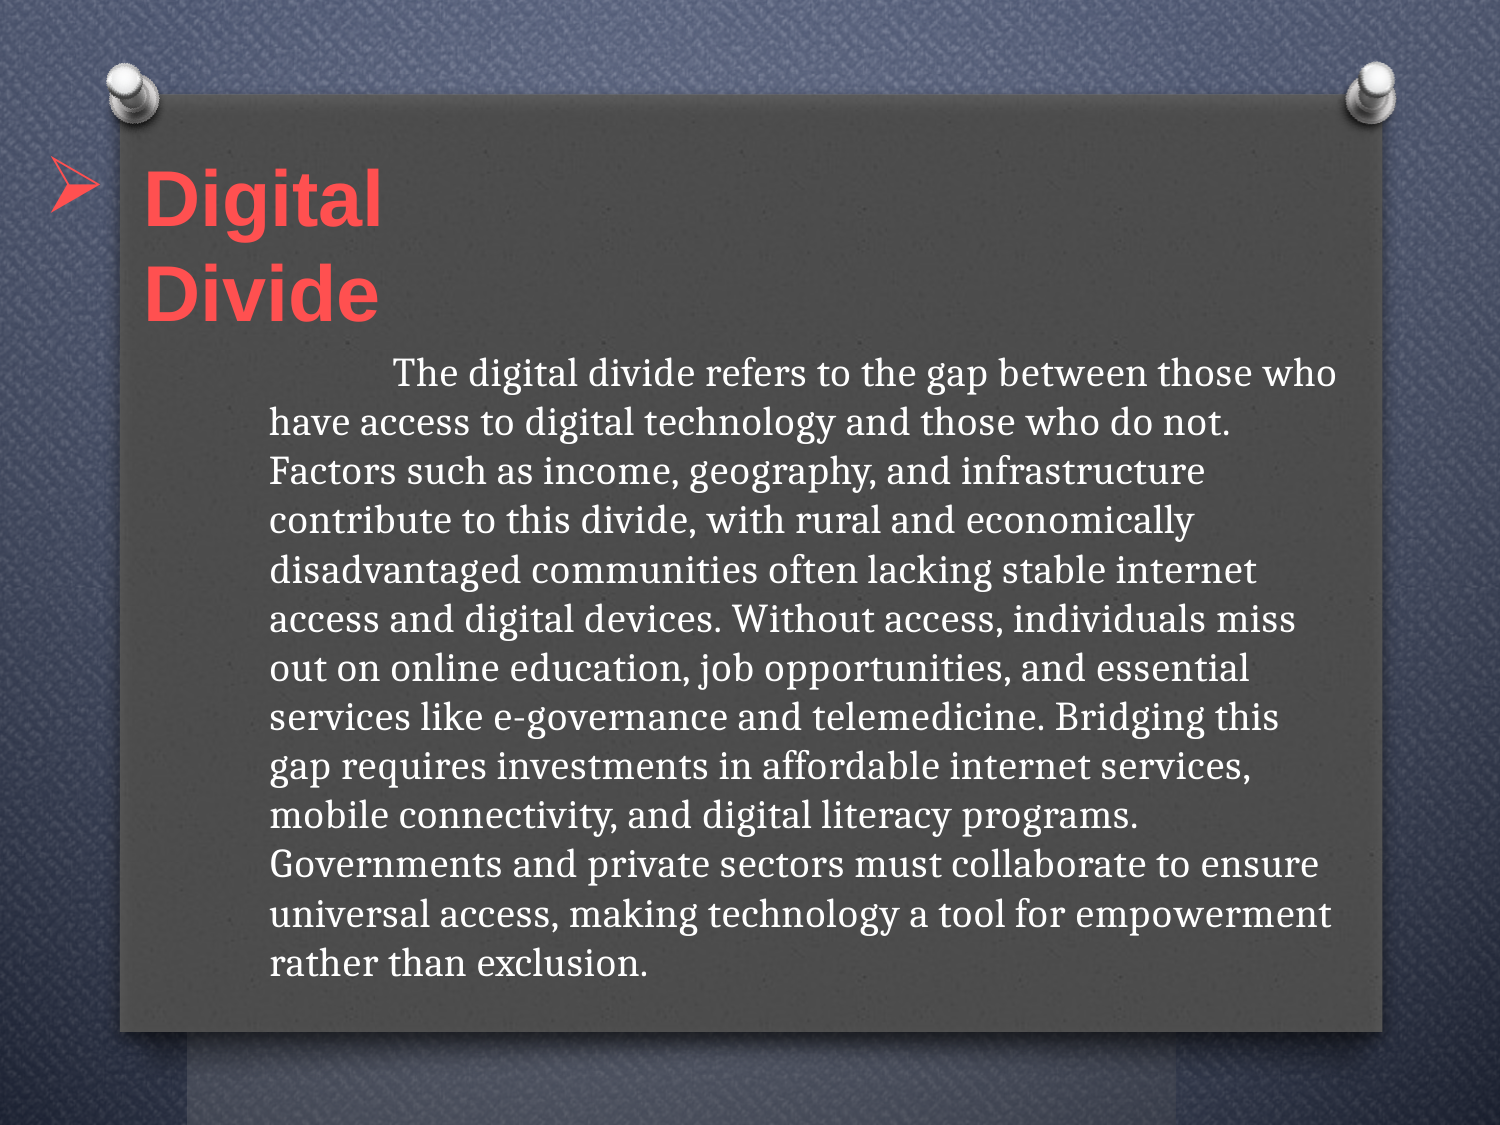

# Digital Divide
	The digital divide refers to the gap between those who have access to digital technology and those who do not. Factors such as income, geography, and infrastructure contribute to this divide, with rural and economically disadvantaged communities often lacking stable internet access and digital devices. Without access, individuals miss out on online education, job opportunities, and essential services like e-governance and telemedicine. Bridging this gap requires investments in affordable internet services, mobile connectivity, and digital literacy programs. Governments and private sectors must collaborate to ensure universal access, making technology a tool for empowerment rather than exclusion.